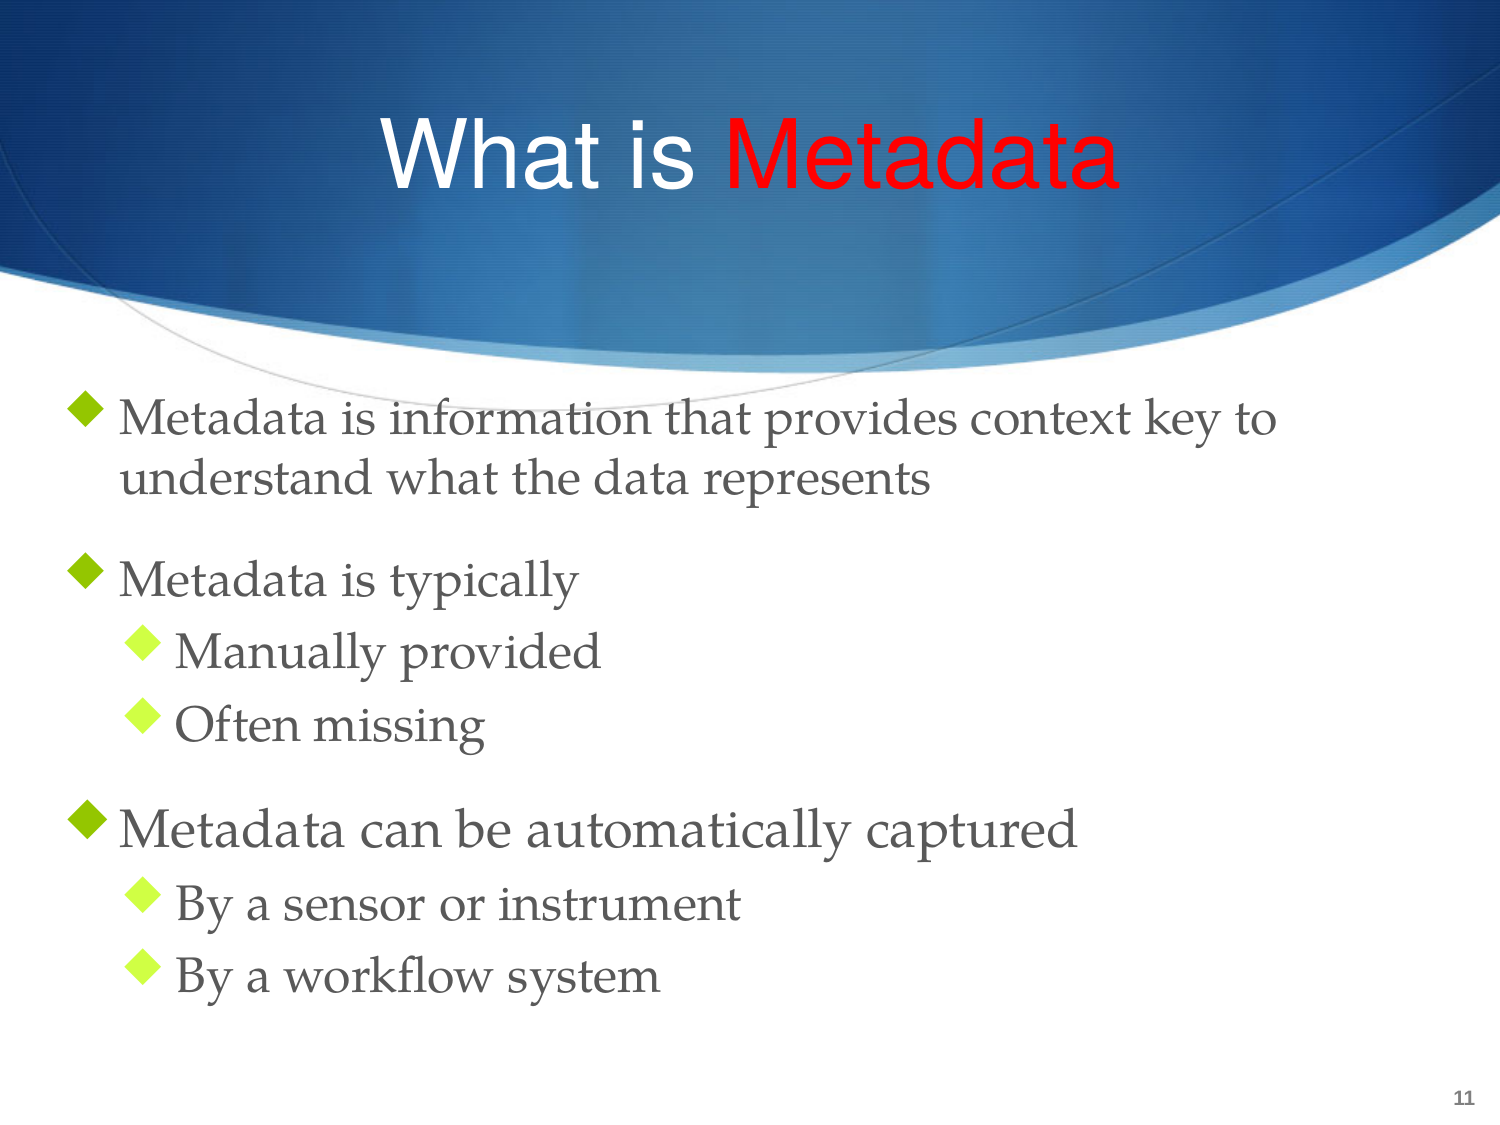

# What is Metadata
Metadata is information that provides context key to understand what the data represents
Metadata is typically
Manually provided
Often missing
Metadata can be automatically captured
By a sensor or instrument
By a workflow system
11